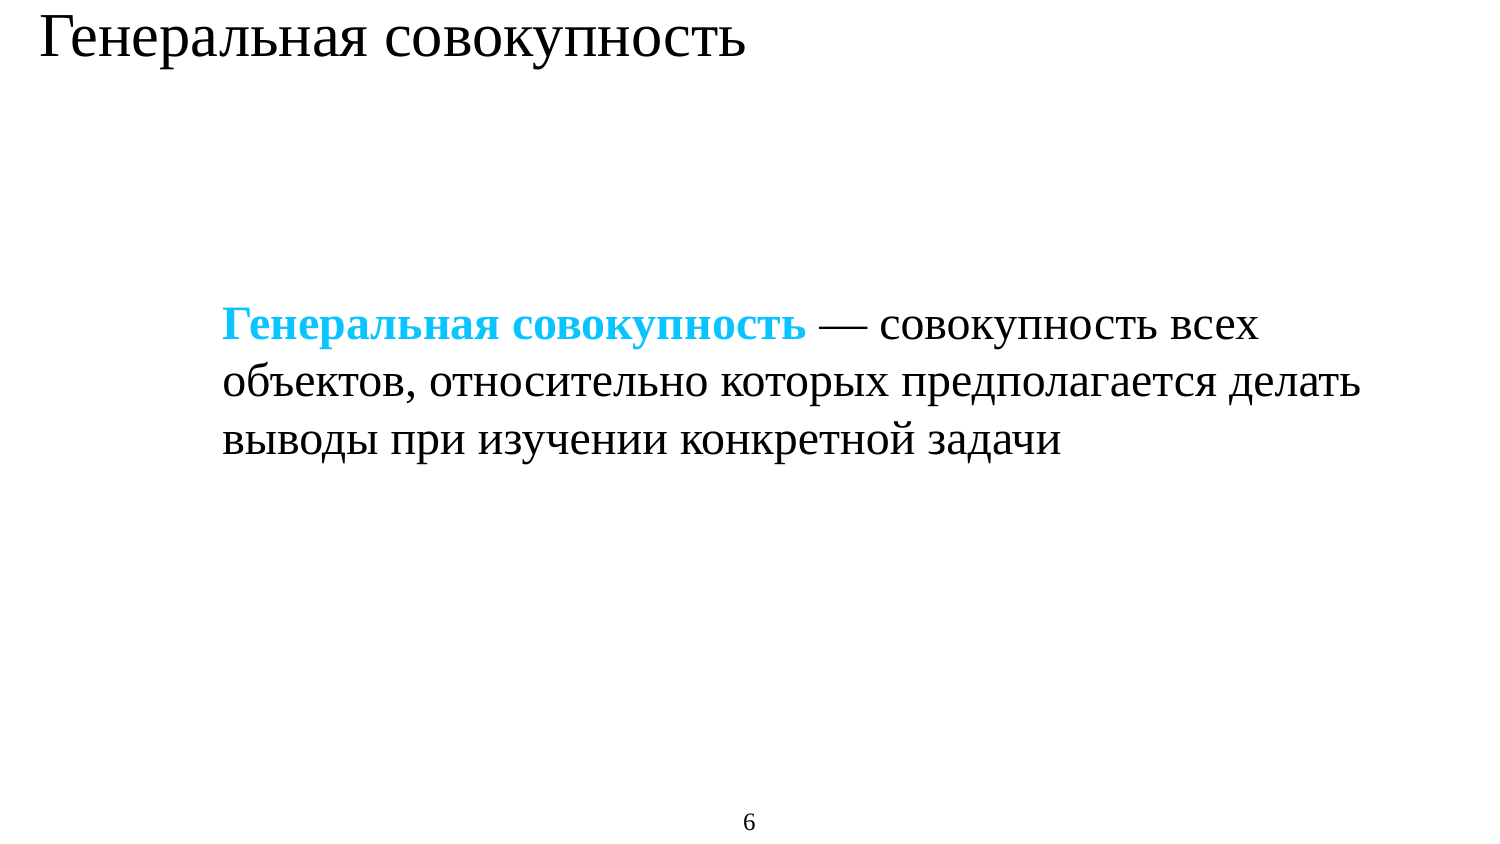

Генеральная совокупность

Генеральная совокупность — совокупность всех объектов, относительно которых предполагается делать выводы при изучении конкретной задачи
6